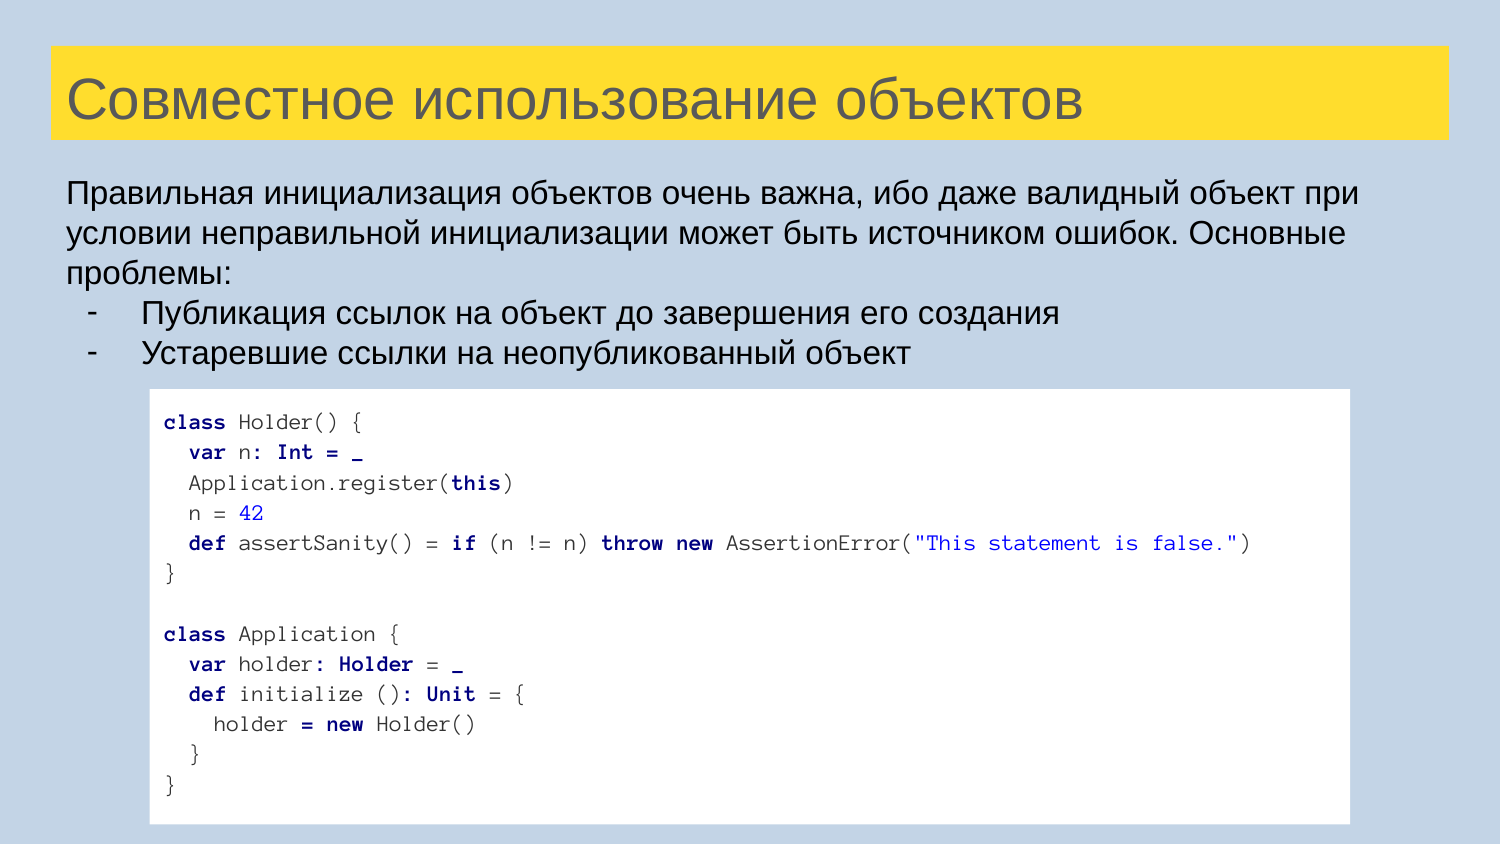

# Совместное использование объектов
Правильная инициализация объектов очень важна, ибо даже валидный объект при условии неправильной инициализации может быть источником ошибок. Основные проблемы:
Публикация ссылок на объект до завершения его создания
Устаревшие ссылки на неопубликованный объект
class Holder() {
  var n: Int = _
  Application.register(this)
  n = 42
  def assertSanity() = if (n != n) throw new AssertionError("This statement is false.")
}
class Application {
  var holder: Holder = _
  def initialize (): Unit = {
    holder = new Holder()
  }
}